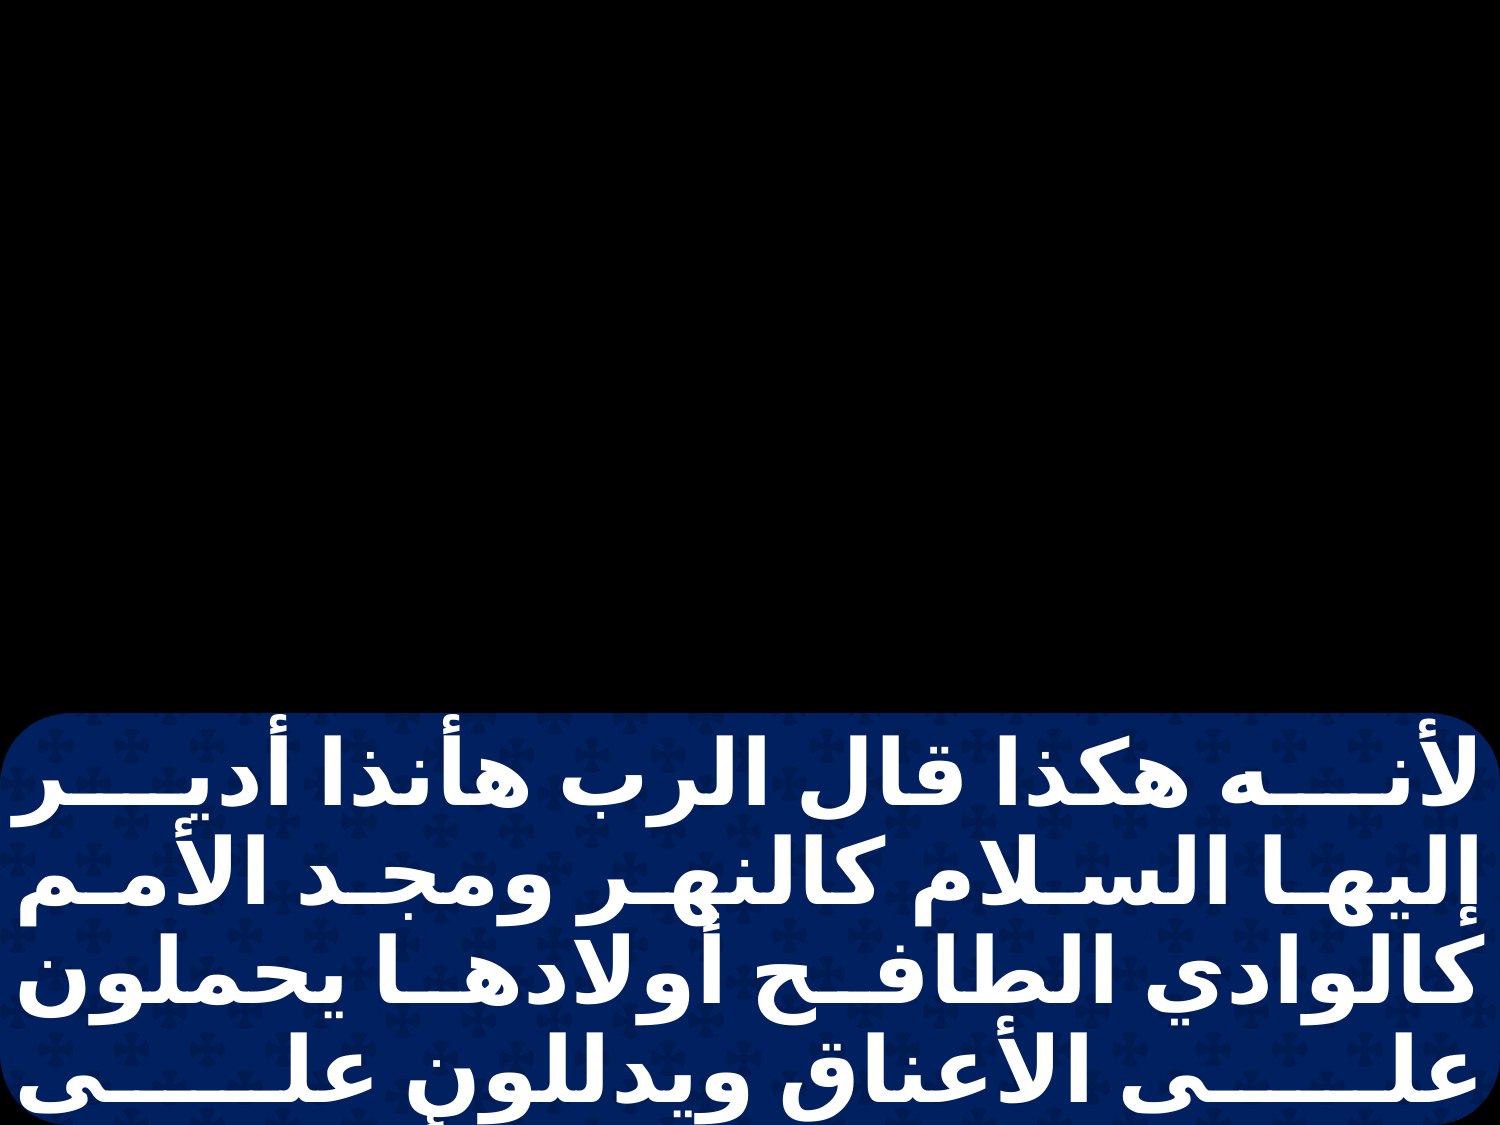

لأنه هكذا قال الرب هأنذا أدير إليها السلام كالنهر ومجد الأمم كالوادي الطافح أولادها يحملون على الأعناق ويدللون على الركبتين. كمن تعزيه أمه هكذا أعزيكم أنا في أورشليم تعزون وتنظرون